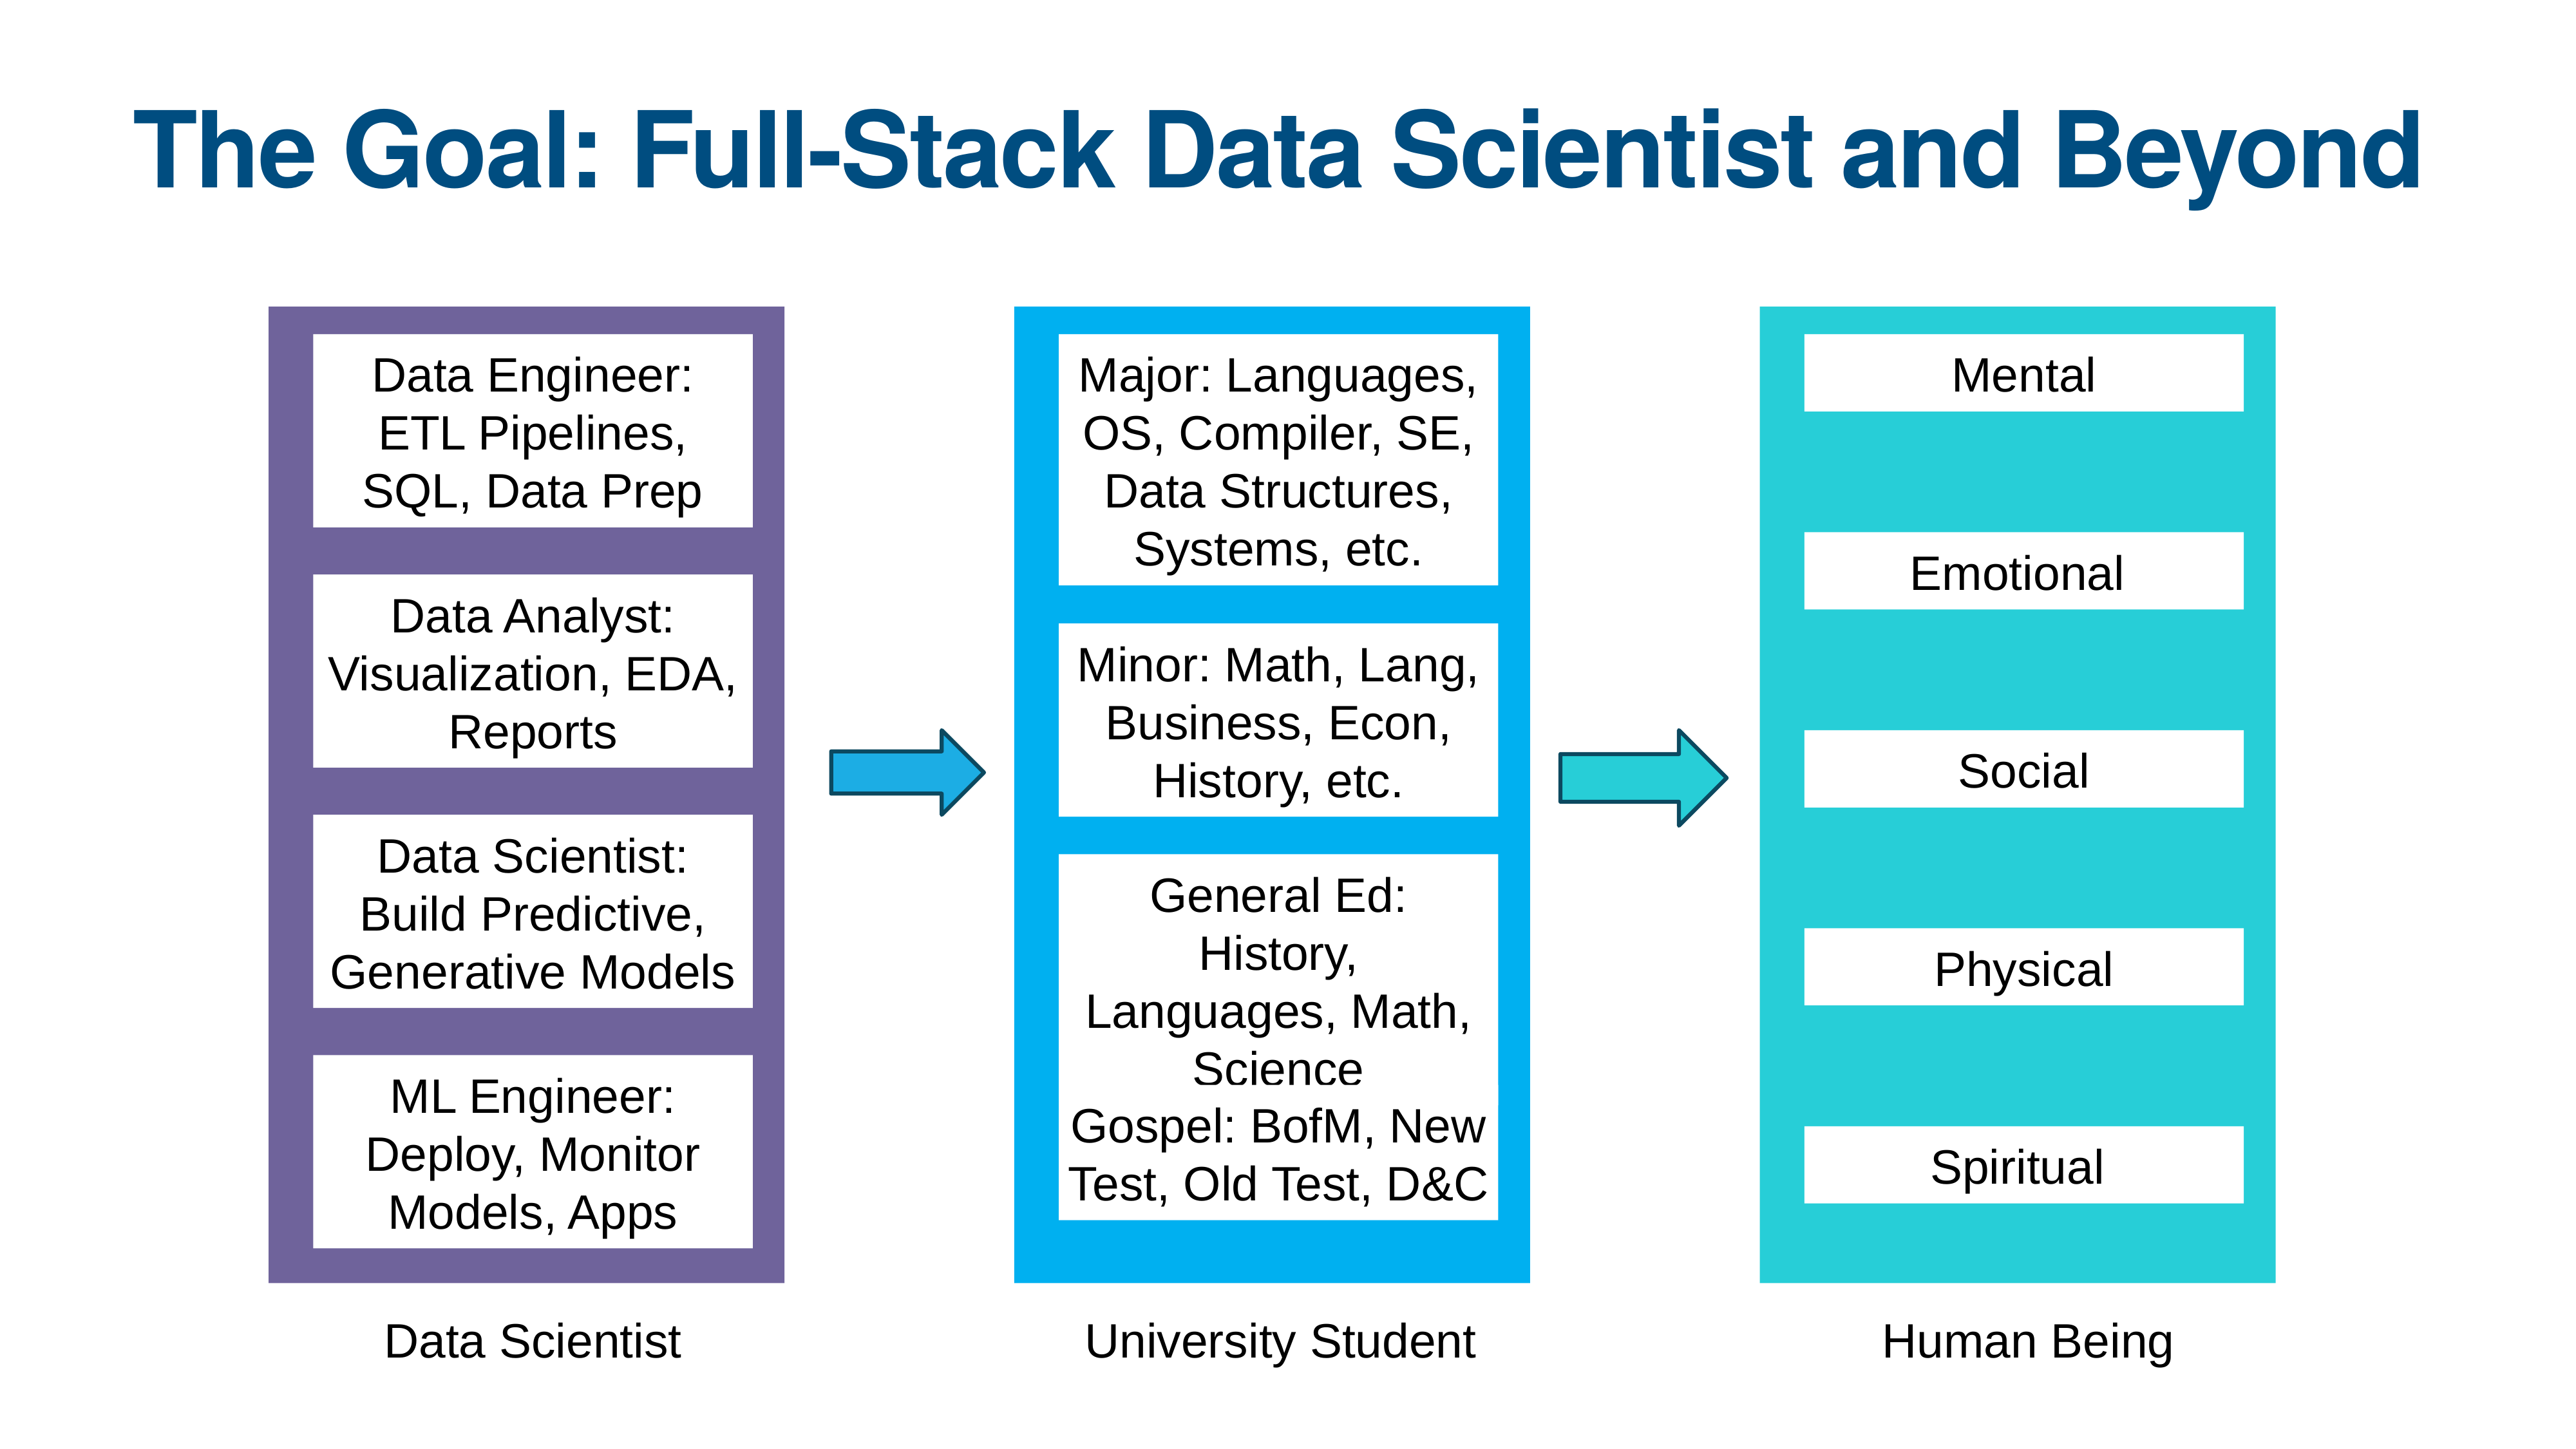

# The Goal: Full-Stack Data Scientist and Beyond

Data Engineer: ETL Pipelines, SQL, Data Prep
Mental
Major: Languages, OS, Compiler, SE, Data Structures, Systems, etc.

Emotional
Data Analyst: Visualization, EDA, Reports
Minor: Math, Lang, Business, Econ, History, etc.

Social
Data Scientist: Build Predictive, Generative Models
General Ed: History, Languages, Math, Science
Physical
ML Engineer: Deploy, Monitor Models, Apps
Gospel: BofM, New Test, Old Test, D&C
Spiritual

Data Scientist
University Student
Human Being